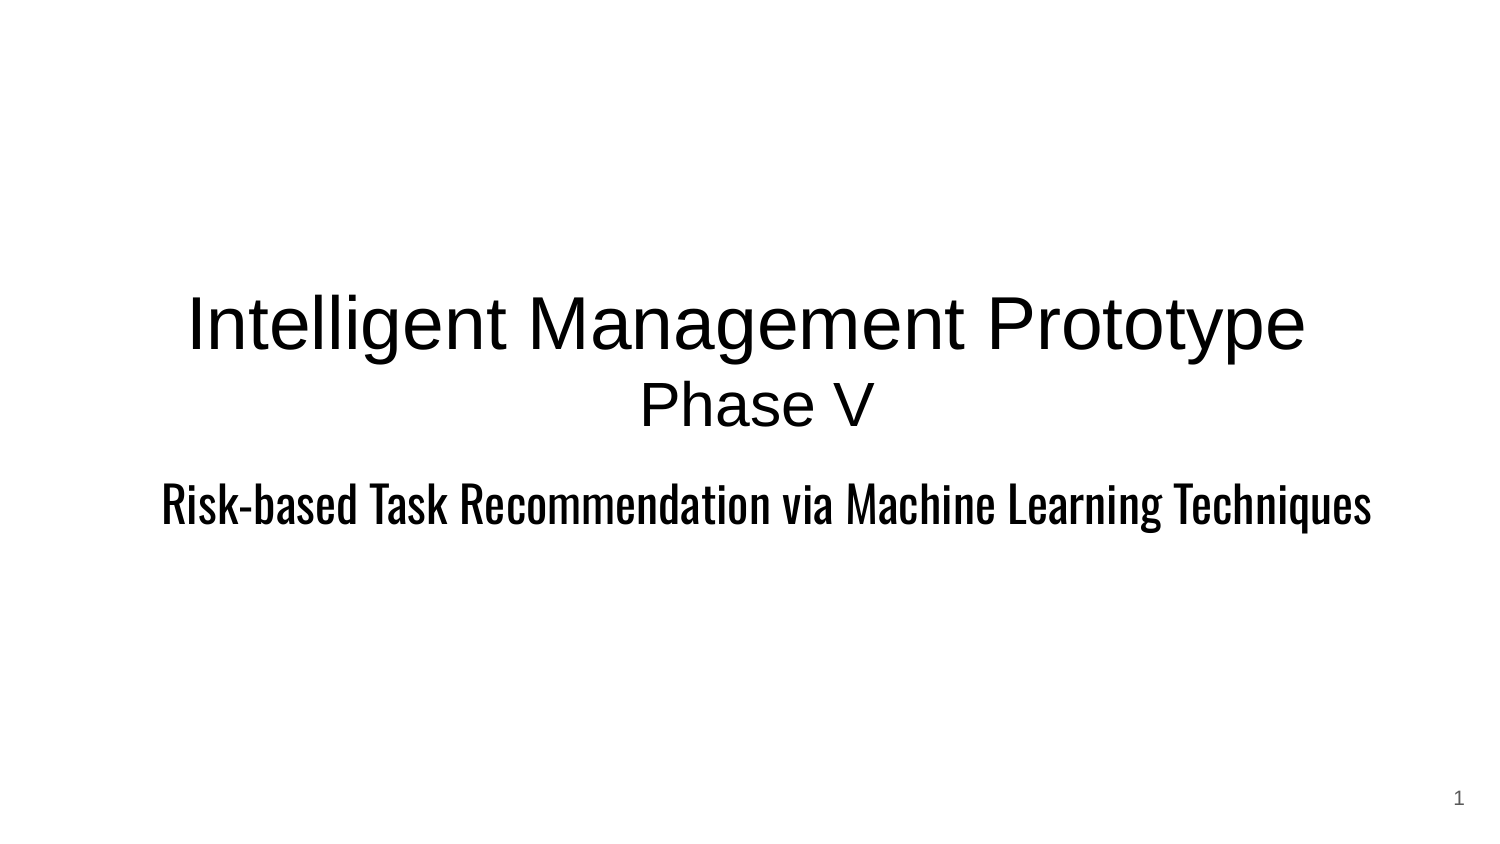

# Intelligent Management Prototype
Phase V
Risk-based Task Recommendation via Machine Learning Techniques
1